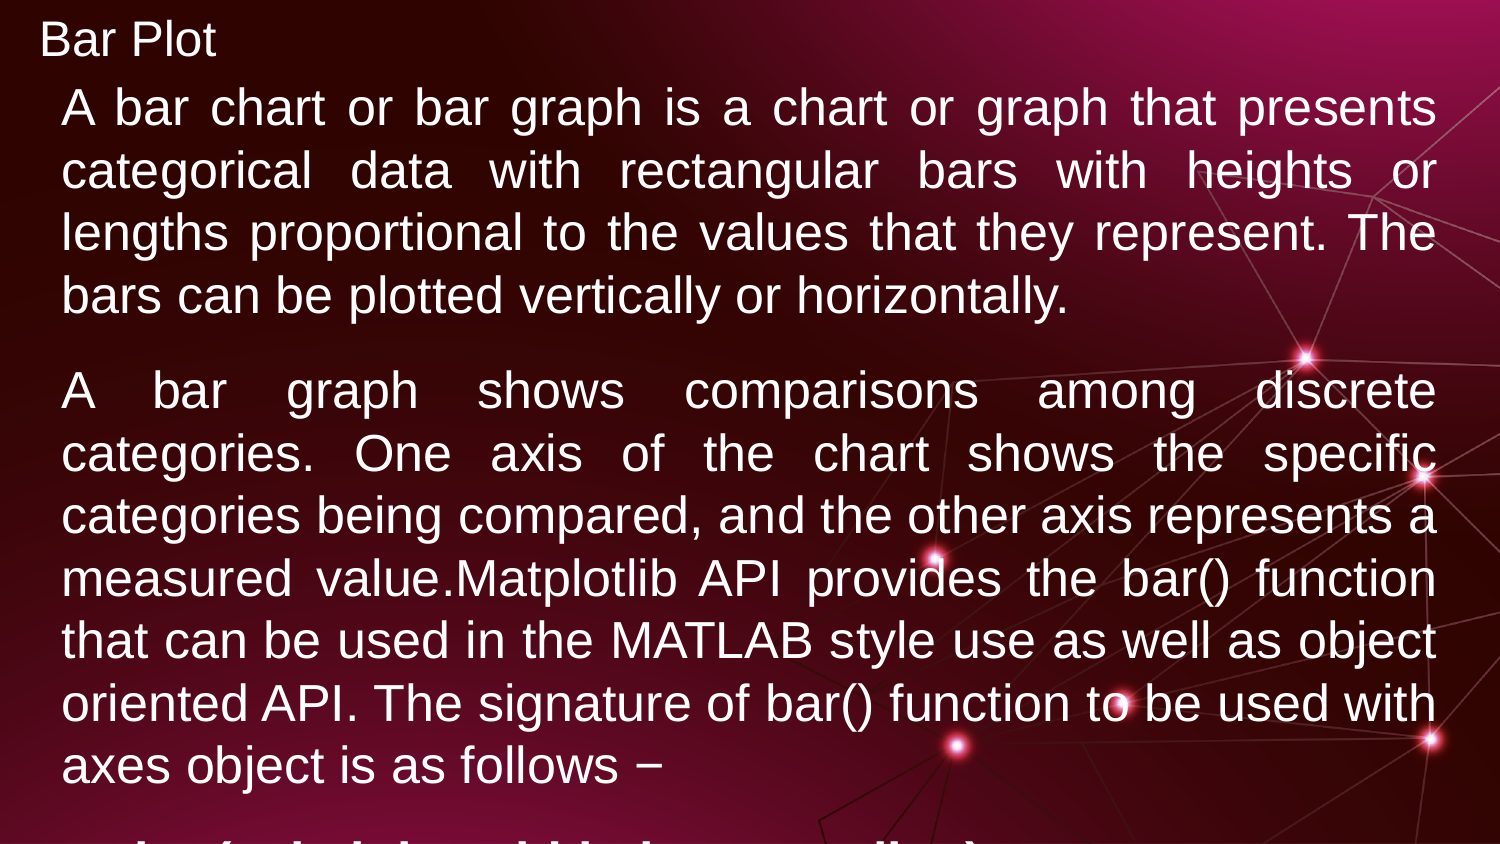

# Bar Plot
A bar chart or bar graph is a chart or graph that presents categorical data with rectangular bars with heights or lengths proportional to the values that they represent. The bars can be plotted vertically or horizontally.
A bar graph shows comparisons among discrete categories. One axis of the chart shows the specific categories being compared, and the other axis represents a measured value.Matplotlib API provides the bar() function that can be used in the MATLAB style use as well as object oriented API. The signature of bar() function to be used with axes object is as follows −
ax.bar(x, height, width, bottom, align)